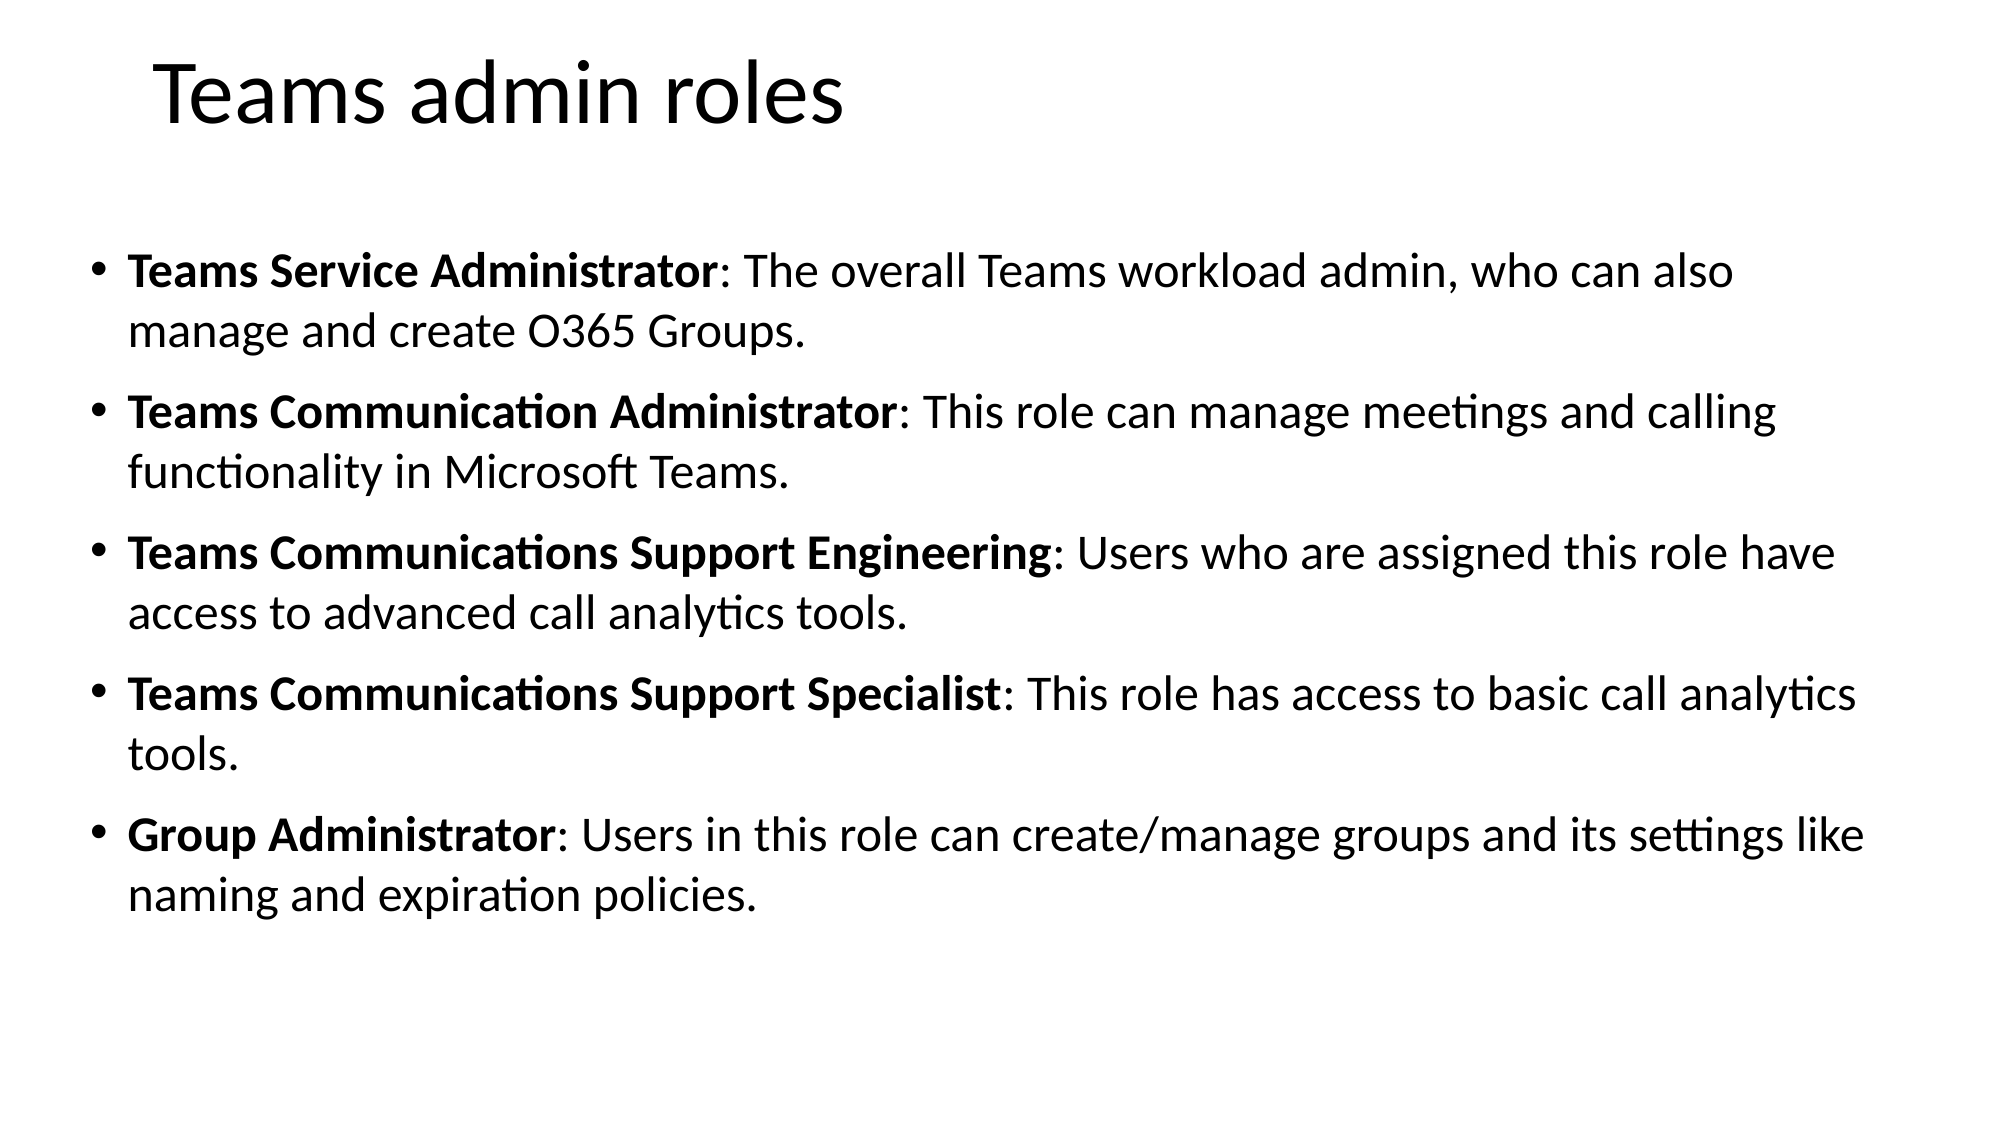

# Teams admin roles
Teams Service Administrator: The overall Teams workload admin, who can also manage and create O365 Groups.
Teams Communication Administrator: This role can manage meetings and calling functionality in Microsoft Teams.
Teams Communications Support Engineering: Users who are assigned this role have access to advanced call analytics tools.
Teams Communications Support Specialist: This role has access to basic call analytics tools.
Group Administrator: Users in this role can create/manage groups and its settings like naming and expiration policies.